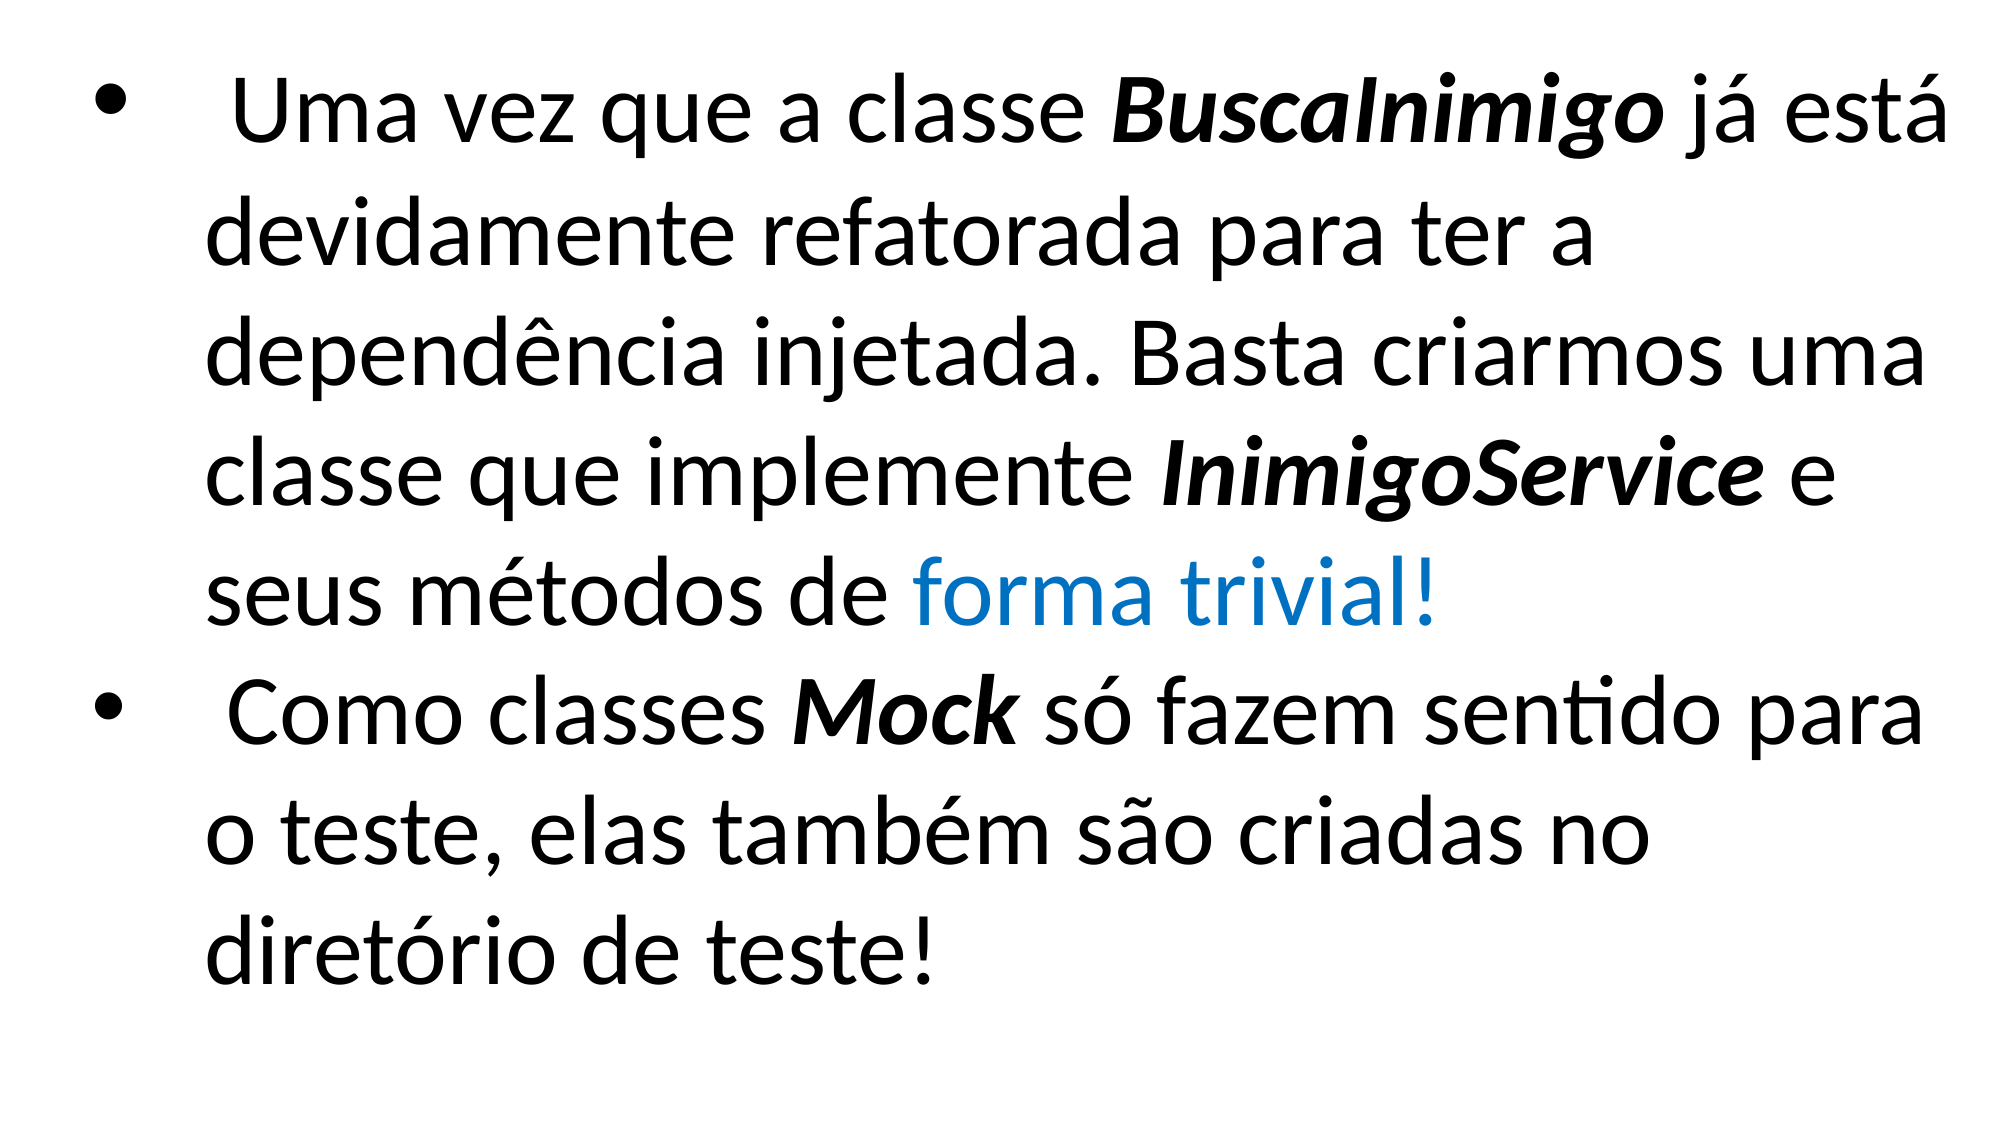

Uma vez que a classe BuscaInimigo já está devidamente refatorada para ter a dependência injetada. Basta criarmos uma classe que implemente InimigoService e seus métodos de forma trivial!
 Como classes Mock só fazem sentido para o teste, elas também são criadas no diretório de teste!